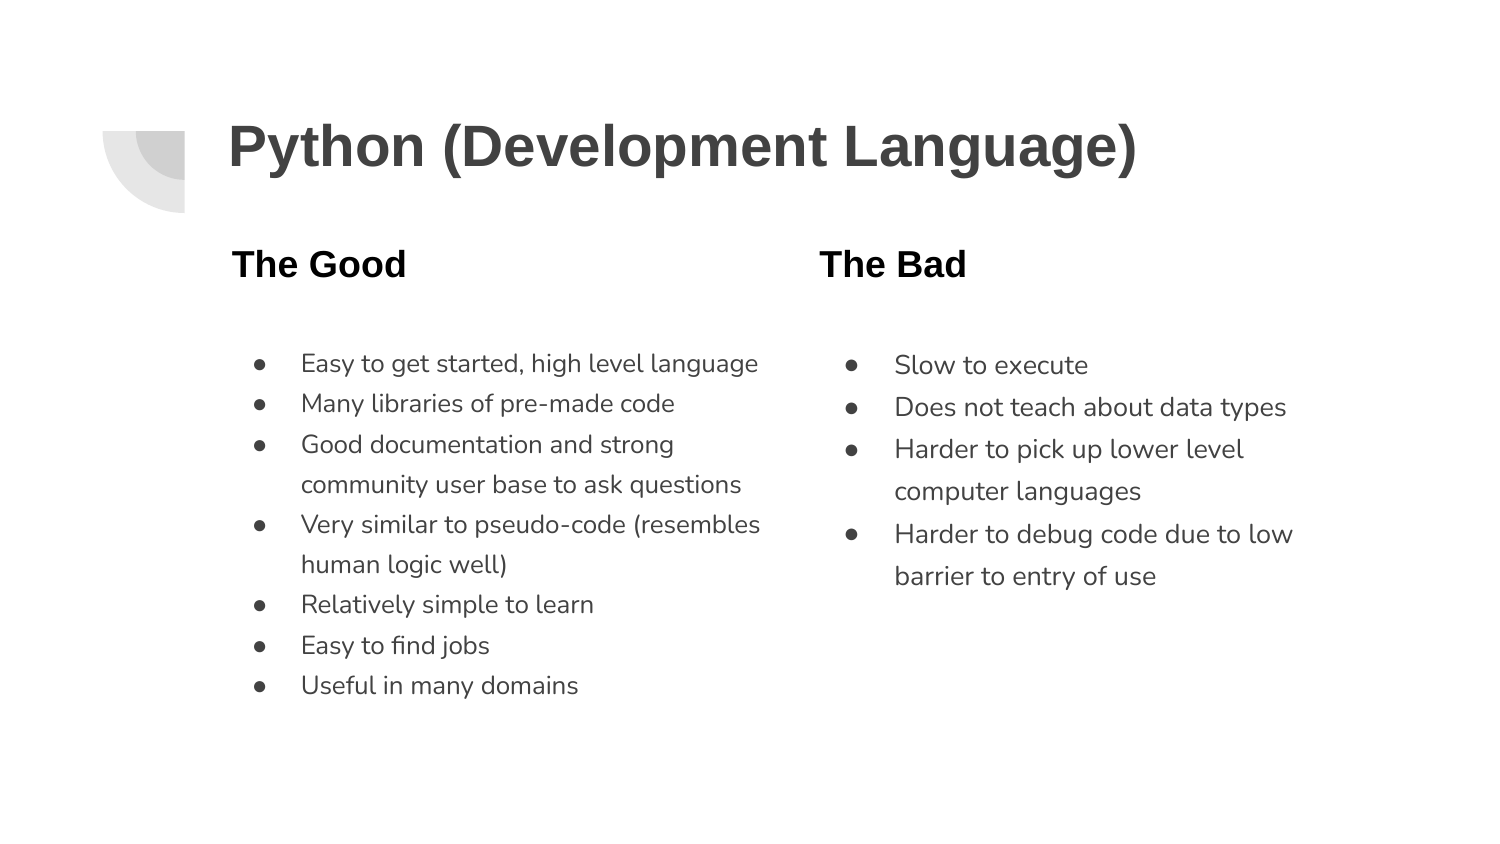

# Python (Development Language)
The Good
The Bad
Easy to get started, high level language
Many libraries of pre-made code
Good documentation and strong community user base to ask questions
Very similar to pseudo-code (resembles human logic well)
Relatively simple to learn
Easy to find jobs
Useful in many domains

Slow to execute
Does not teach about data types
Harder to pick up lower level computer languages
Harder to debug code due to low barrier to entry of use